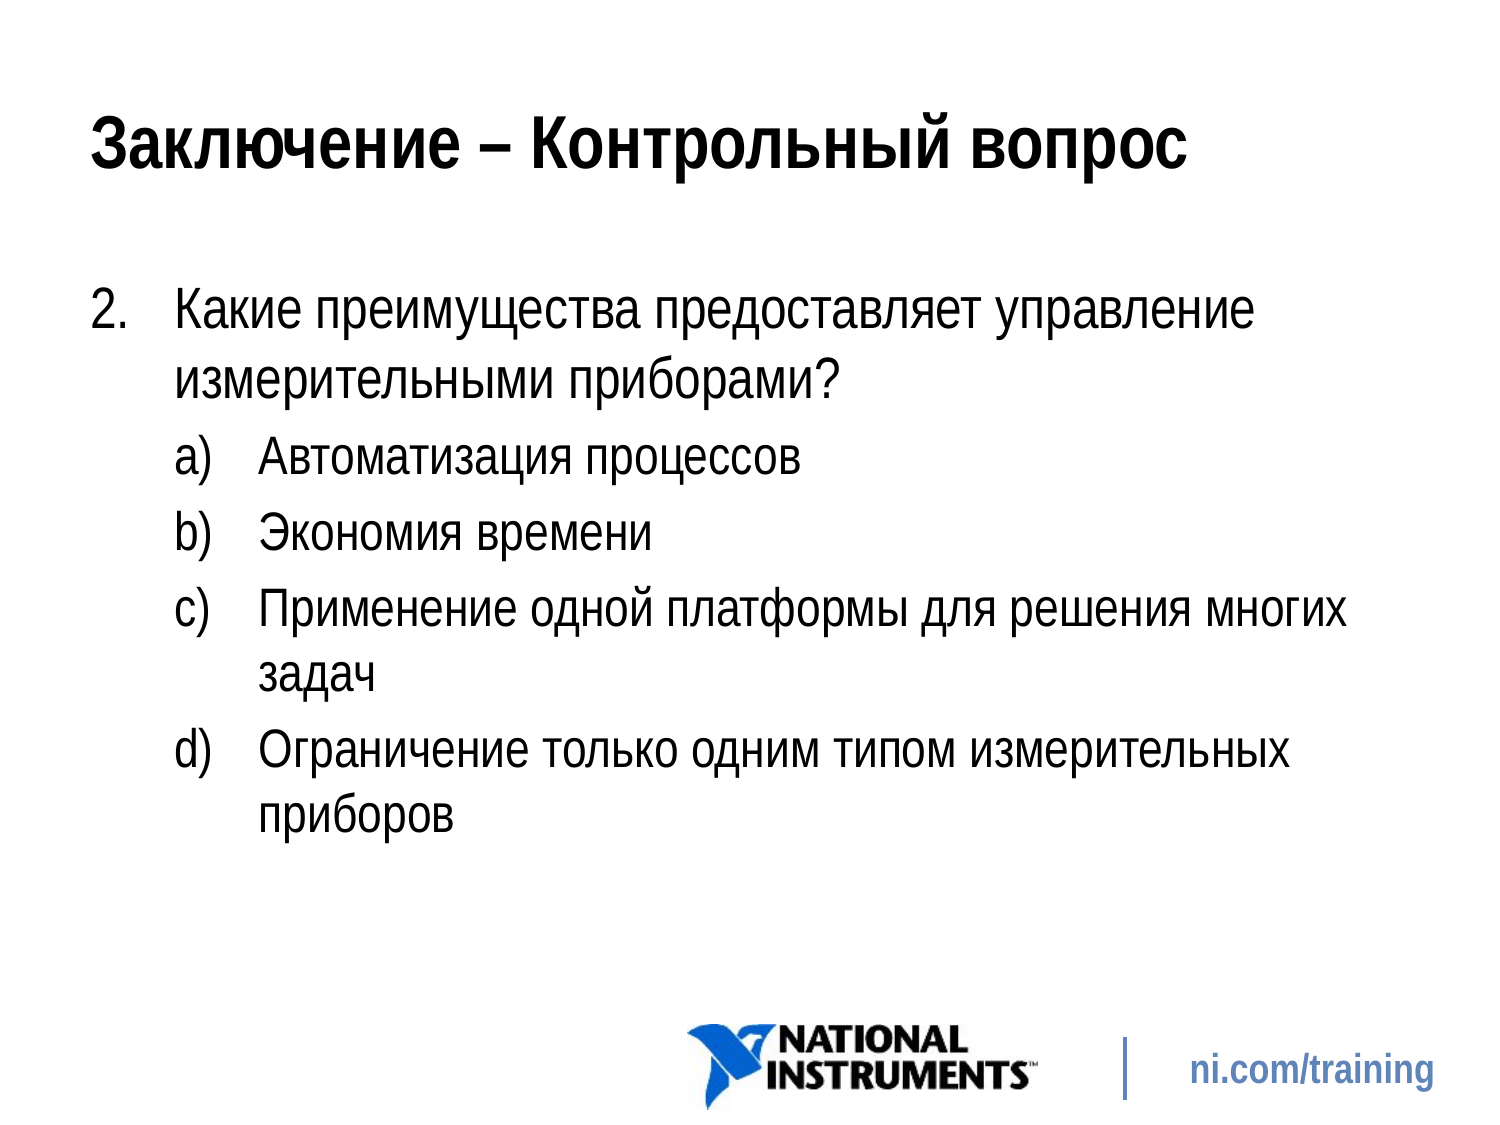

# Заключение – Контрольный вопрос
Какие преимущества предоставляет управление измерительными приборами?
Автоматизация процессов
Экономия времени
Применение одной платформы для решения многих задач
Ограничение только одним типом измерительных приборов